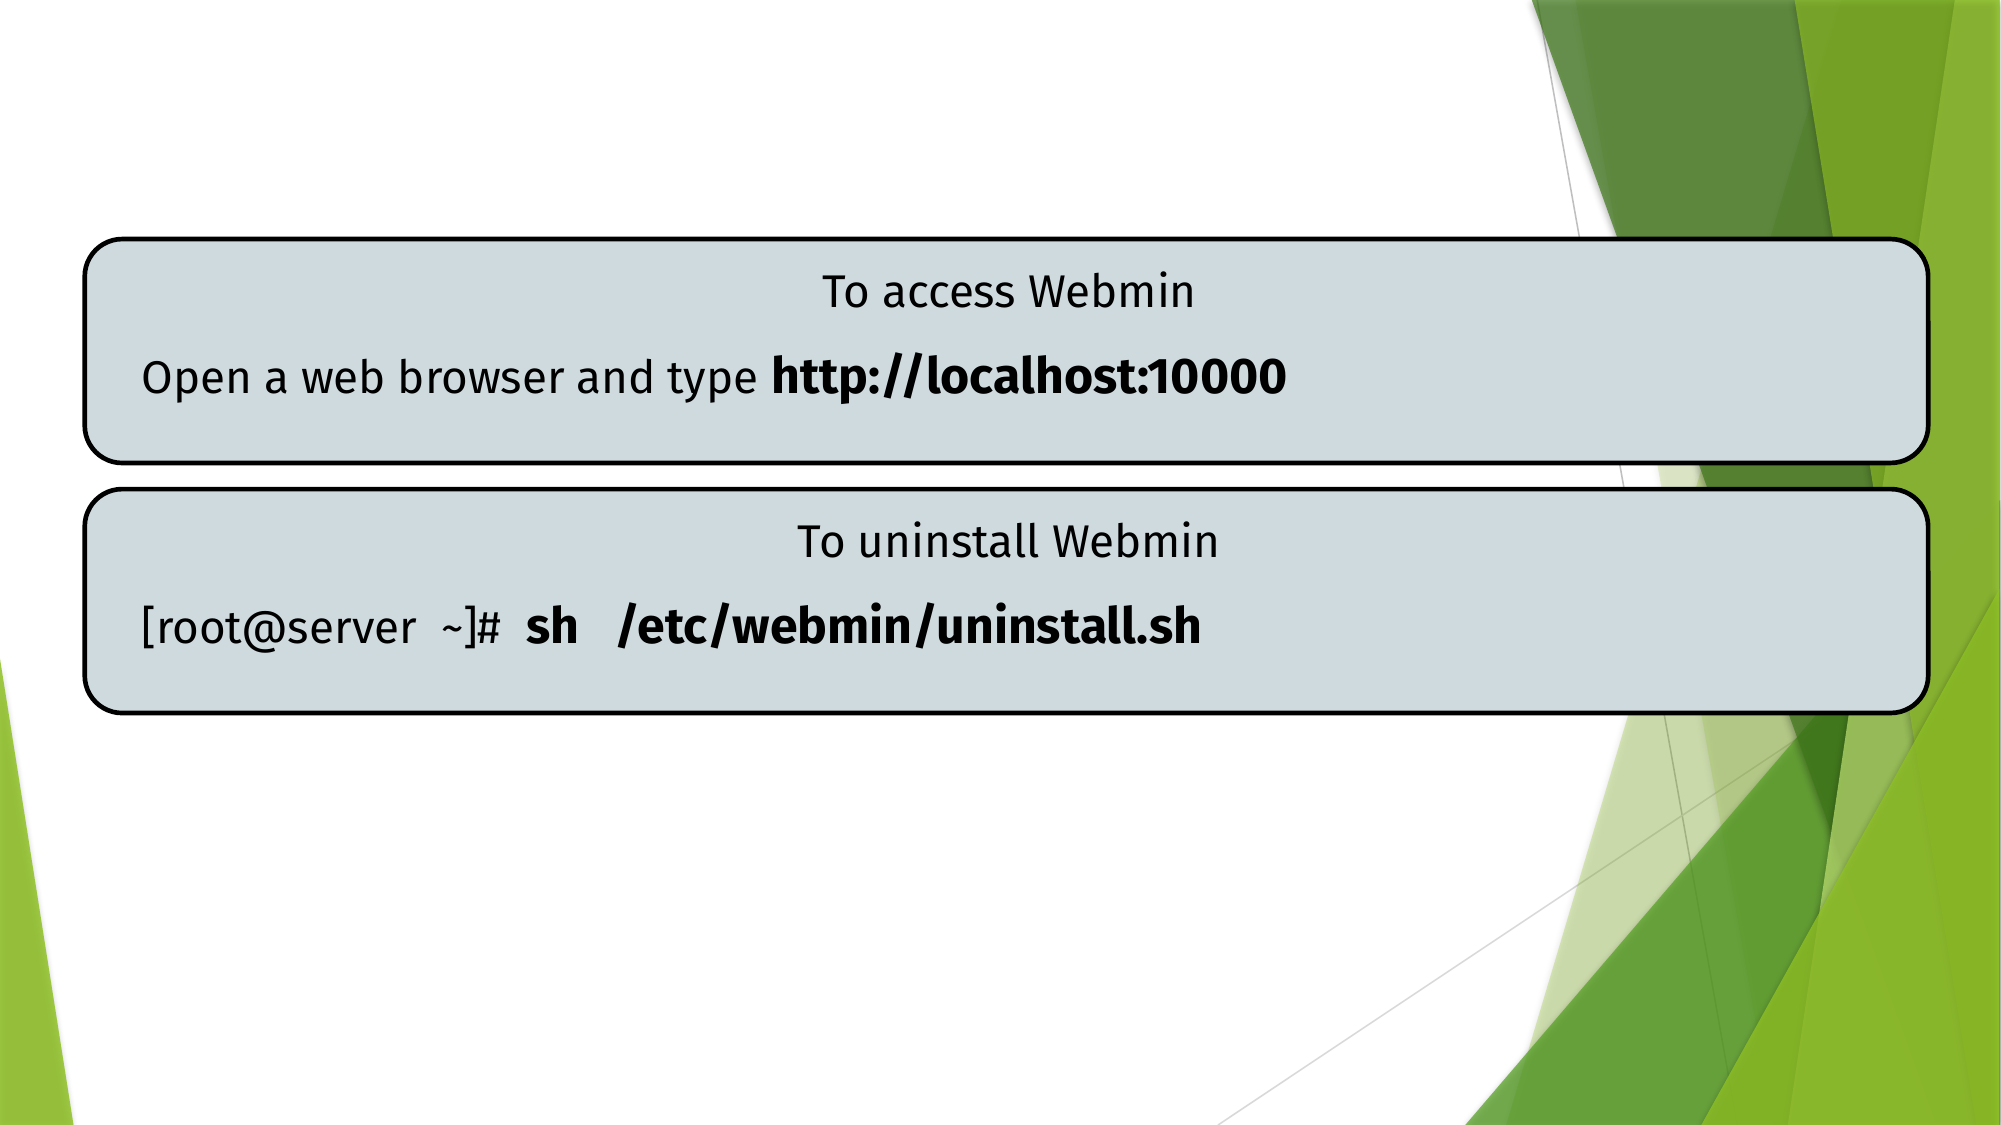

# Webmin

To access Webmin
Open a web browser and type http://localhost:10000

To uninstall Webmin
[root@server  ~]#  sh   /etc/webmin/uninstall.sh